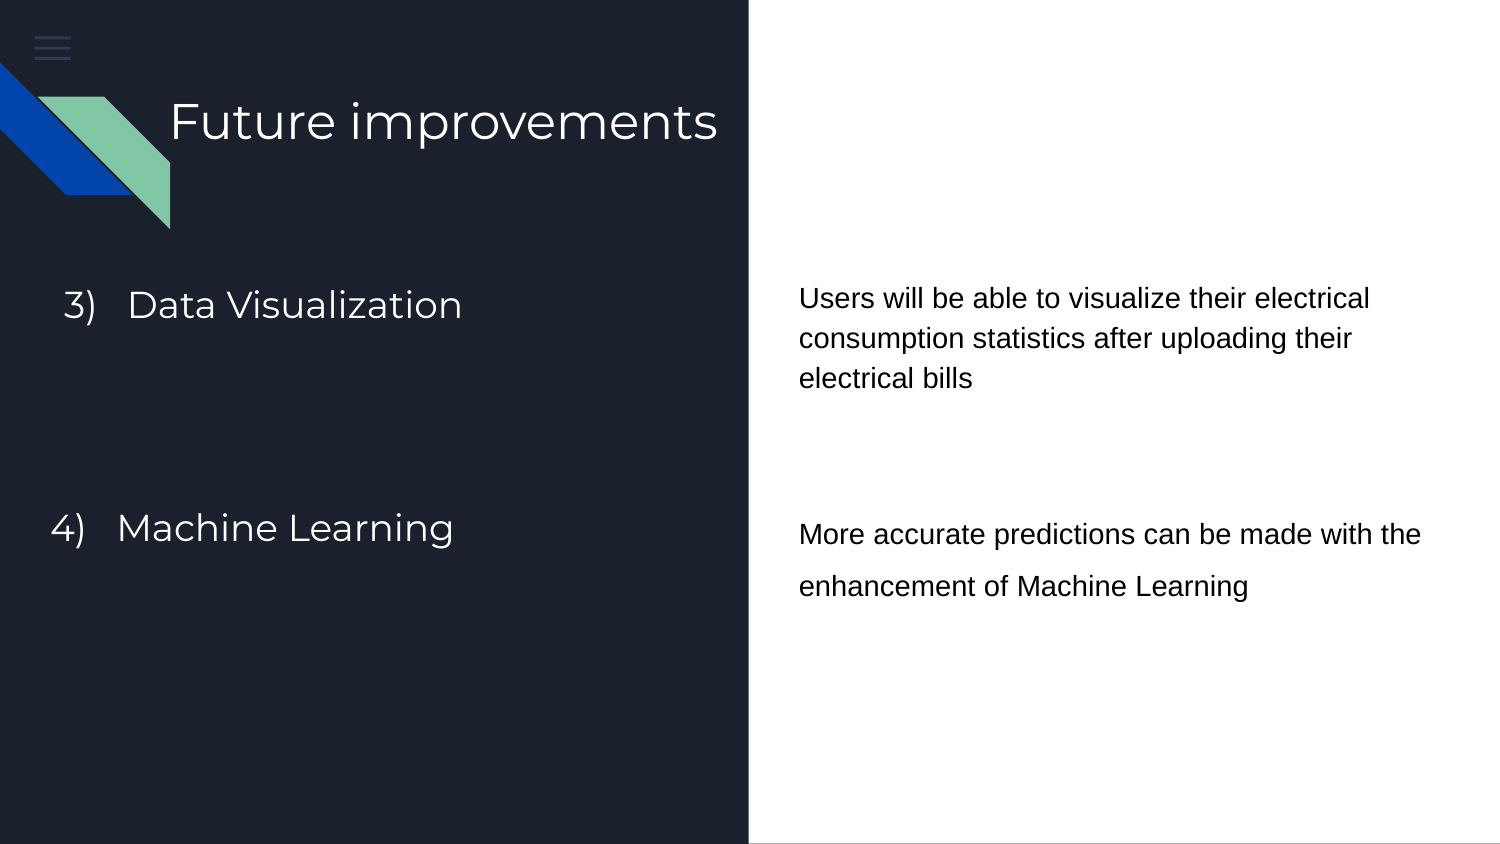

Future improvements
# 3)   Data Visualization
Users will be able to visualize their electrical consumption statistics after uploading their electrical bills

 4)   Machine Learning
More accurate predictions can be made with the enhancement of Machine Learning